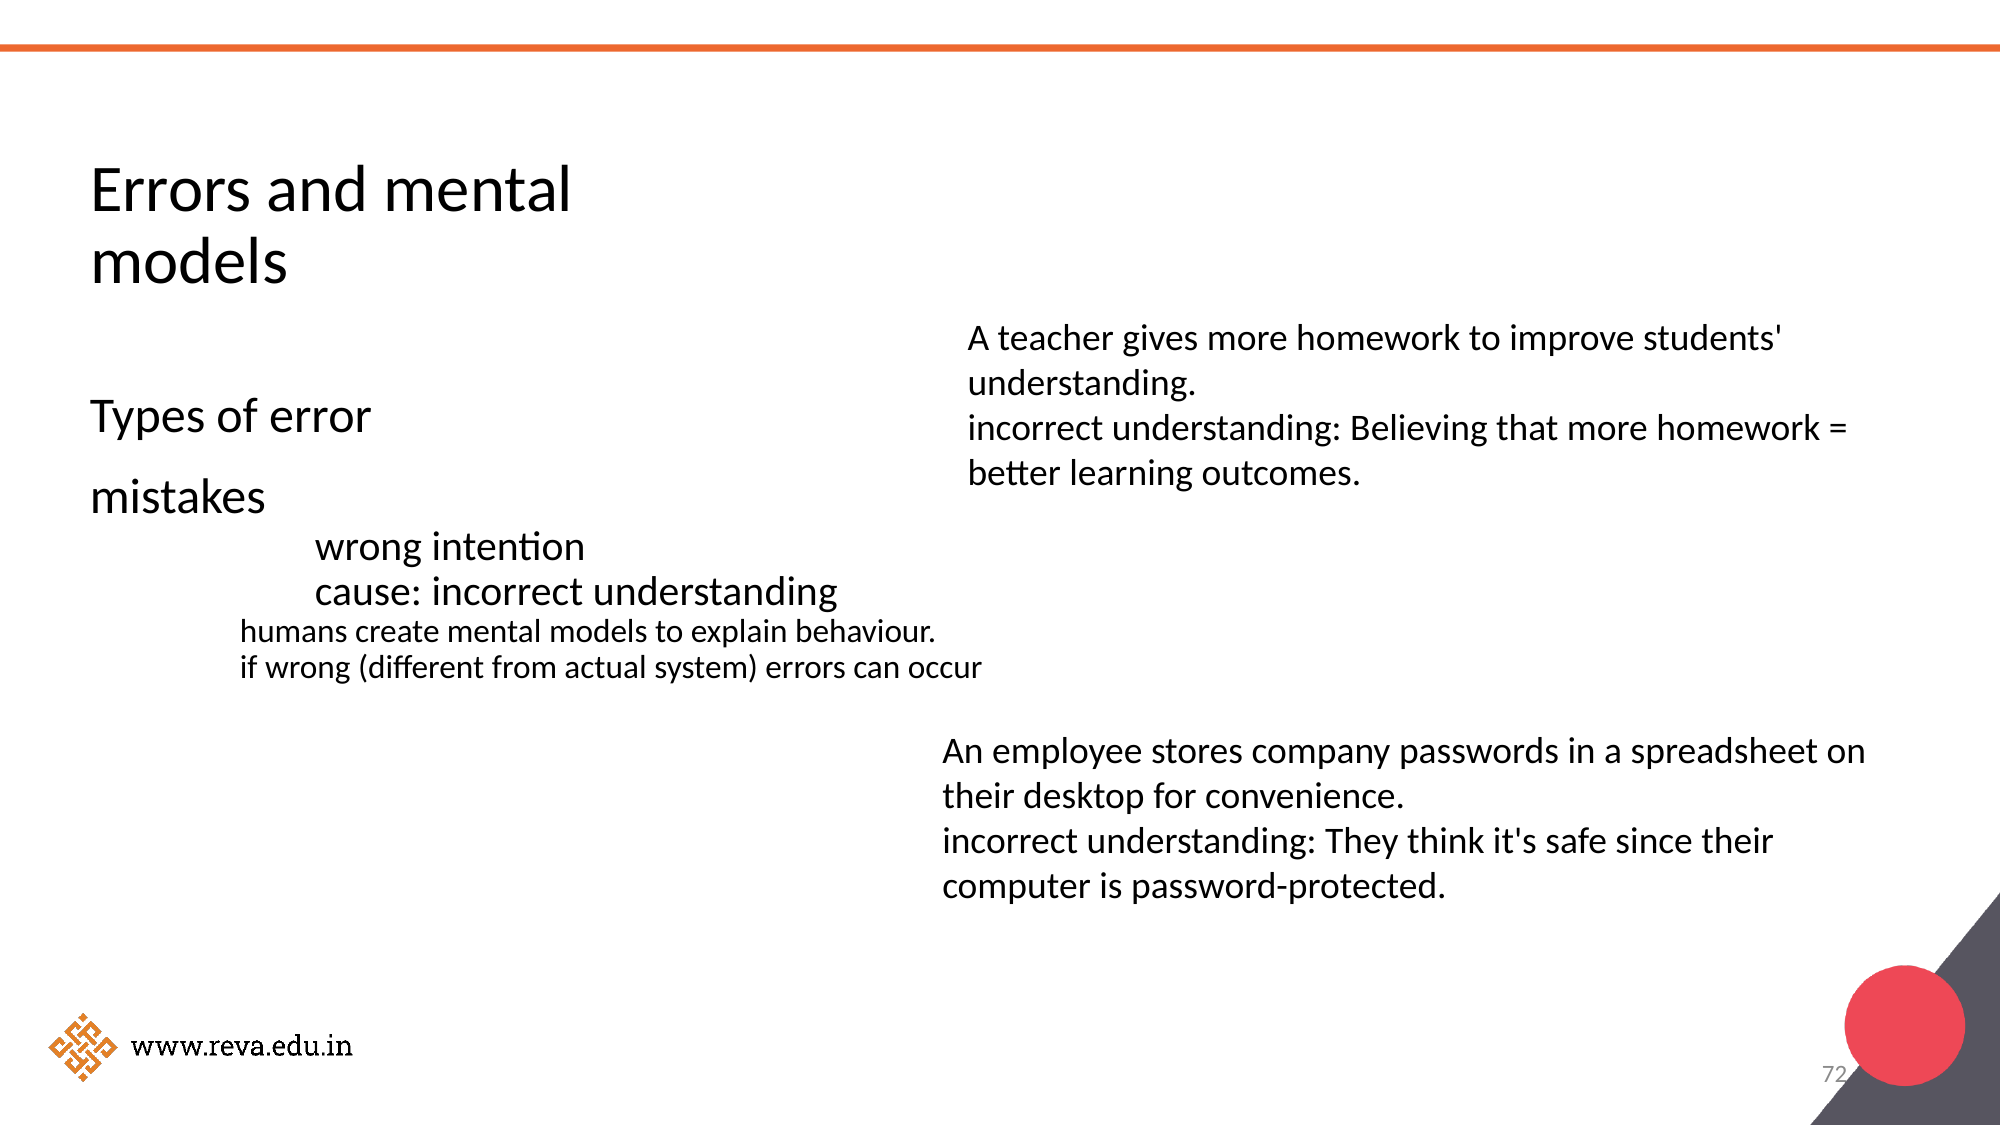

# Errors and mental models
A teacher gives more homework to improve students' understanding.
incorrect understanding: Believing that more homework = better learning outcomes.
Types of error

mistakes
	wrong intention
	cause: incorrect understanding
humans create mental models to explain behaviour.
if wrong (different from actual system) errors can occur
An employee stores company passwords in a spreadsheet on their desktop for convenience.
incorrect understanding: They think it's safe since their computer is password-protected.
72